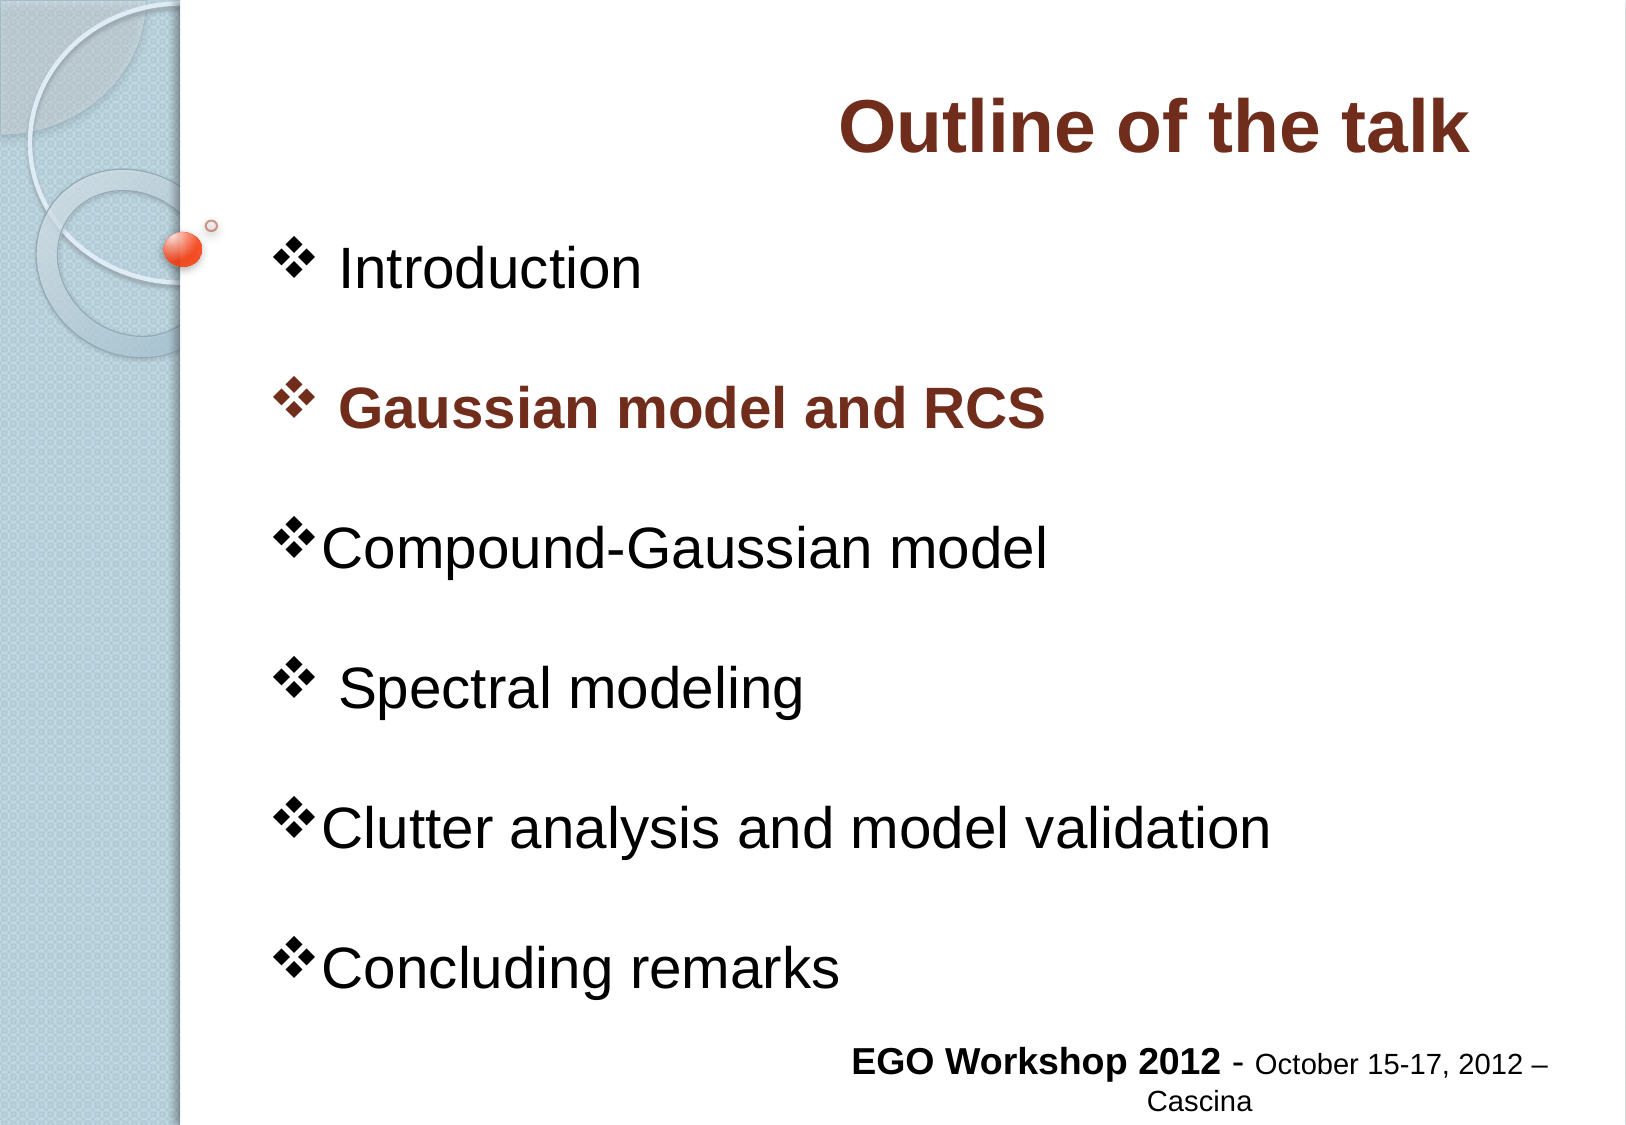

Outline of the talk
 Introduction

 Gaussian model and RCS

Compound-Gaussian model

 Spectral modeling

Clutter analysis and model validation

Concluding remarks
EGO Workshop 2012 - October 15-17, 2012 – Cascina